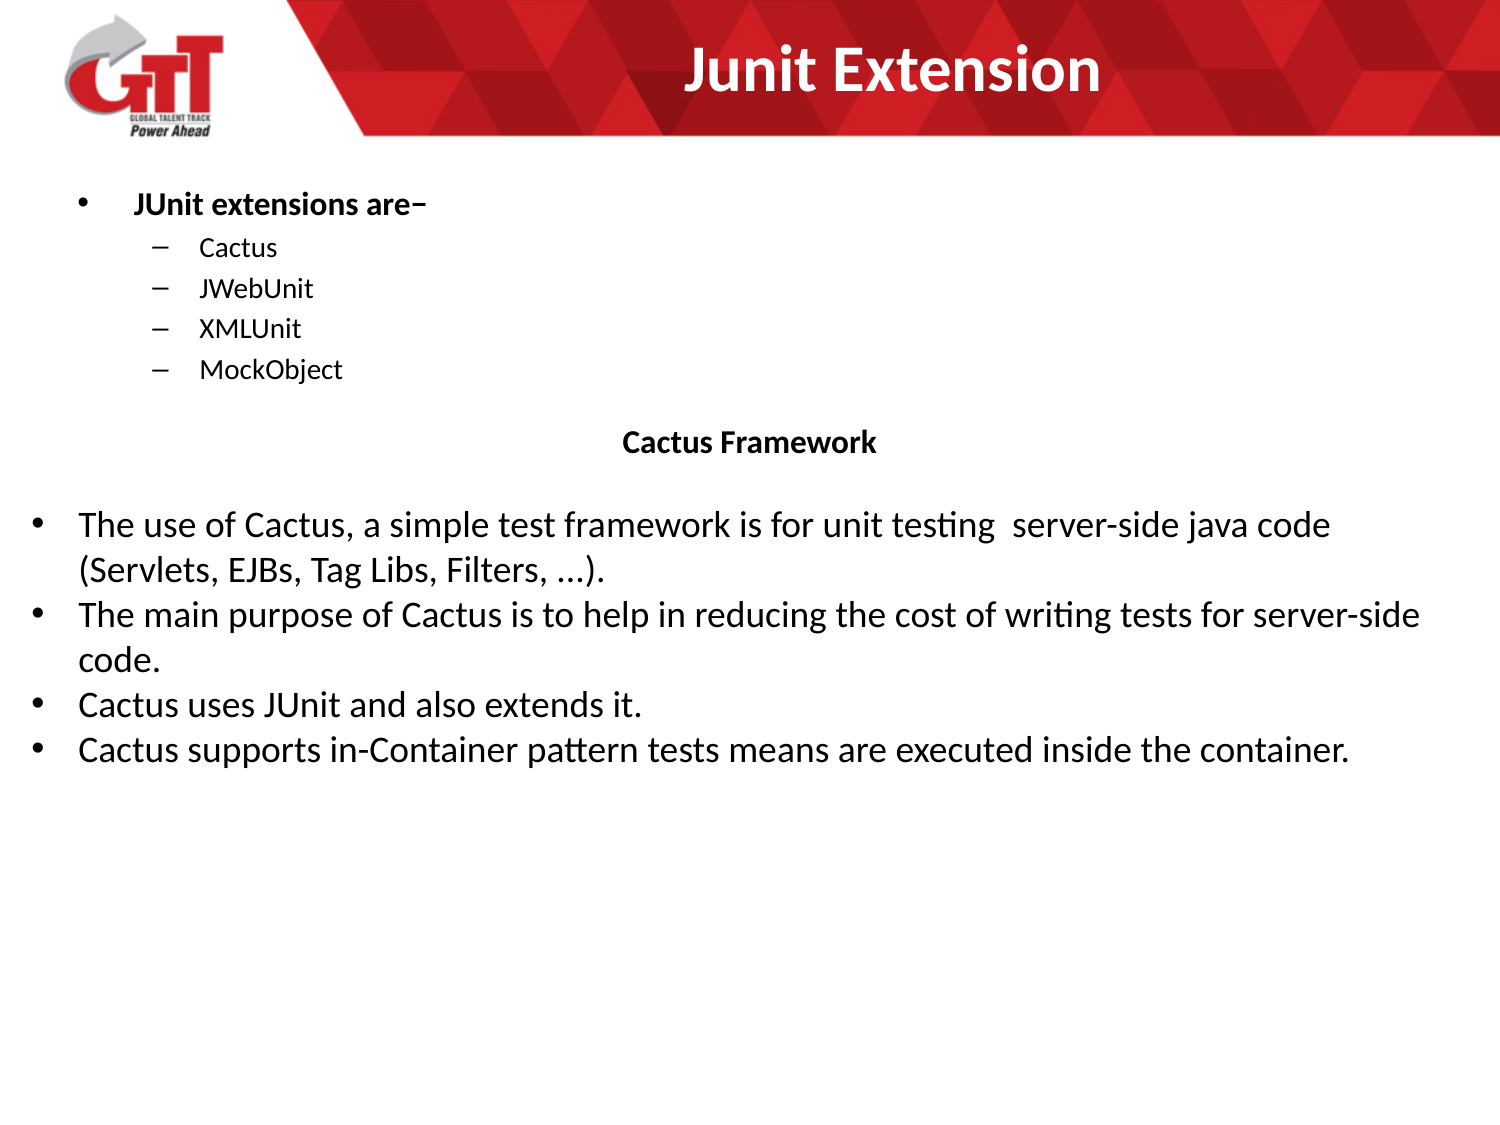

# Junit Extension
JUnit extensions are−
Cactus
JWebUnit
XMLUnit
MockObject

Cactus Framework

The use of Cactus, a simple test framework is for unit testing  server-side java code (Servlets, EJBs, Tag Libs, Filters, ...).
The main purpose of Cactus is to help in reducing the cost of writing tests for server-side code.
Cactus uses JUnit and also extends it.
Cactus supports in-Container pattern tests means are executed inside the container.